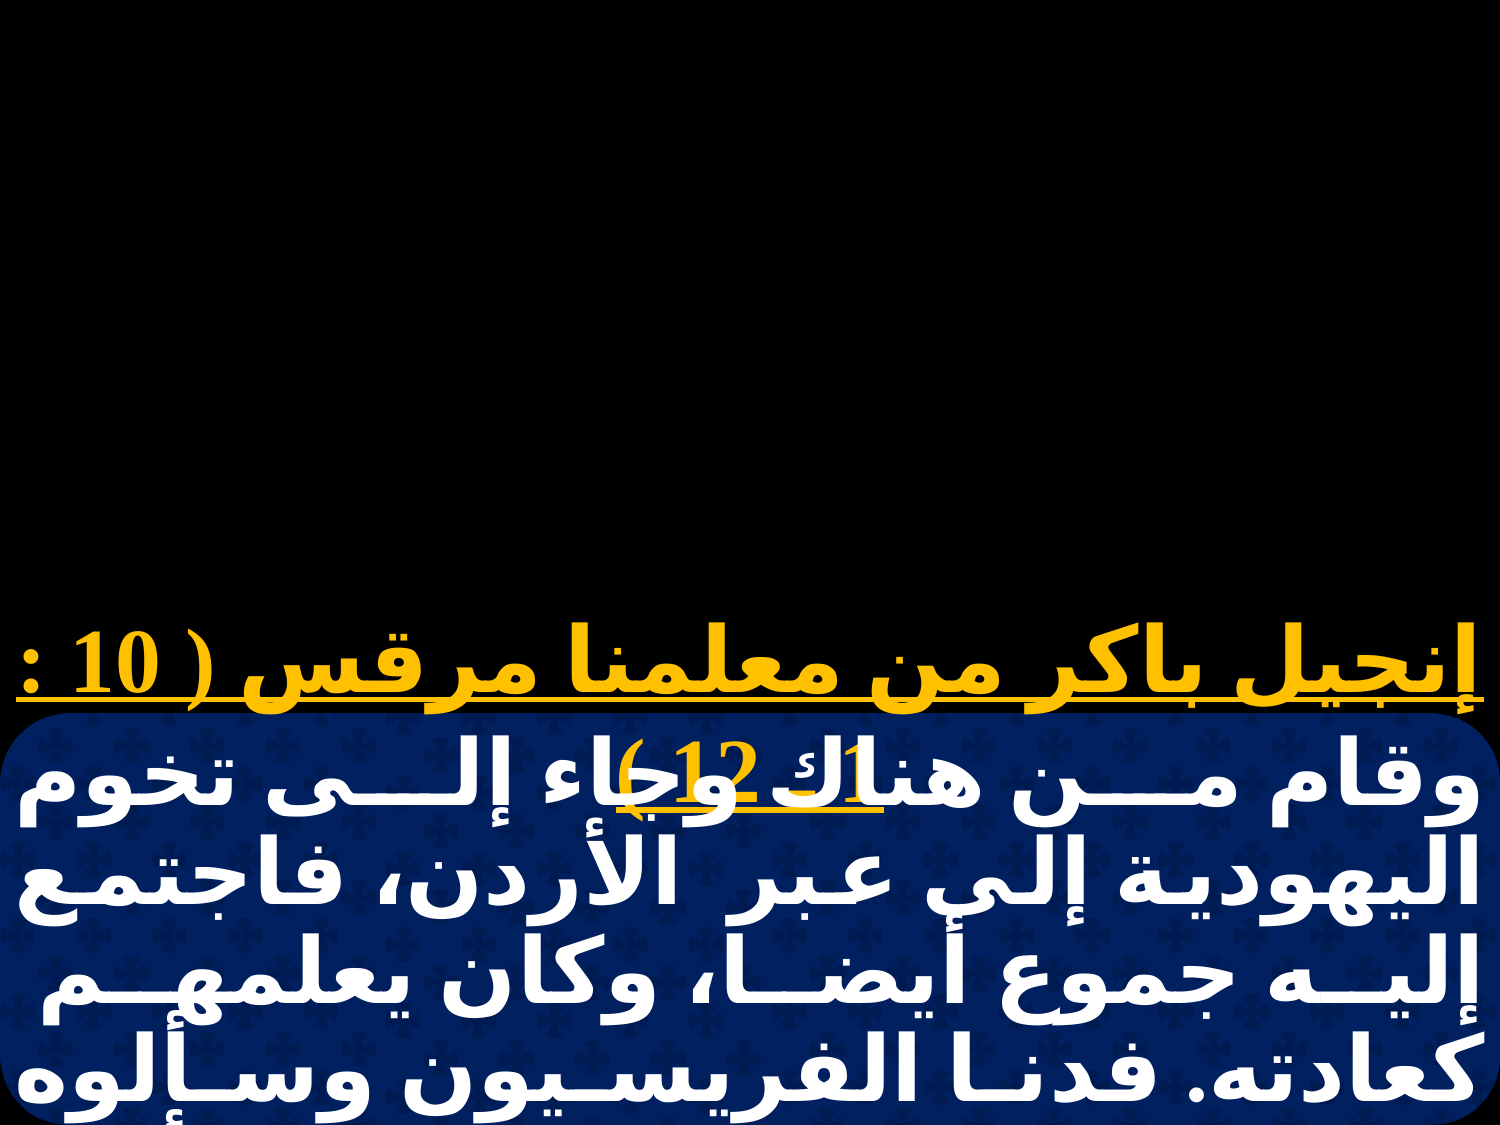

إنجيل باكر من معلمنا مرقس ( 10 : 1 ـ 12 )
وقام من هناك وجاء إلى تخوم اليهودية إلى عبر  الأردن، فاجتمع إليه جموع أيضا، وكان يعلمهم  كعادته. فدنا الفريسيون وسألوه ليجربوه، هل يحل  للرجل أن يطلق امرأته؟ فأجابهم قائلا: بماذا